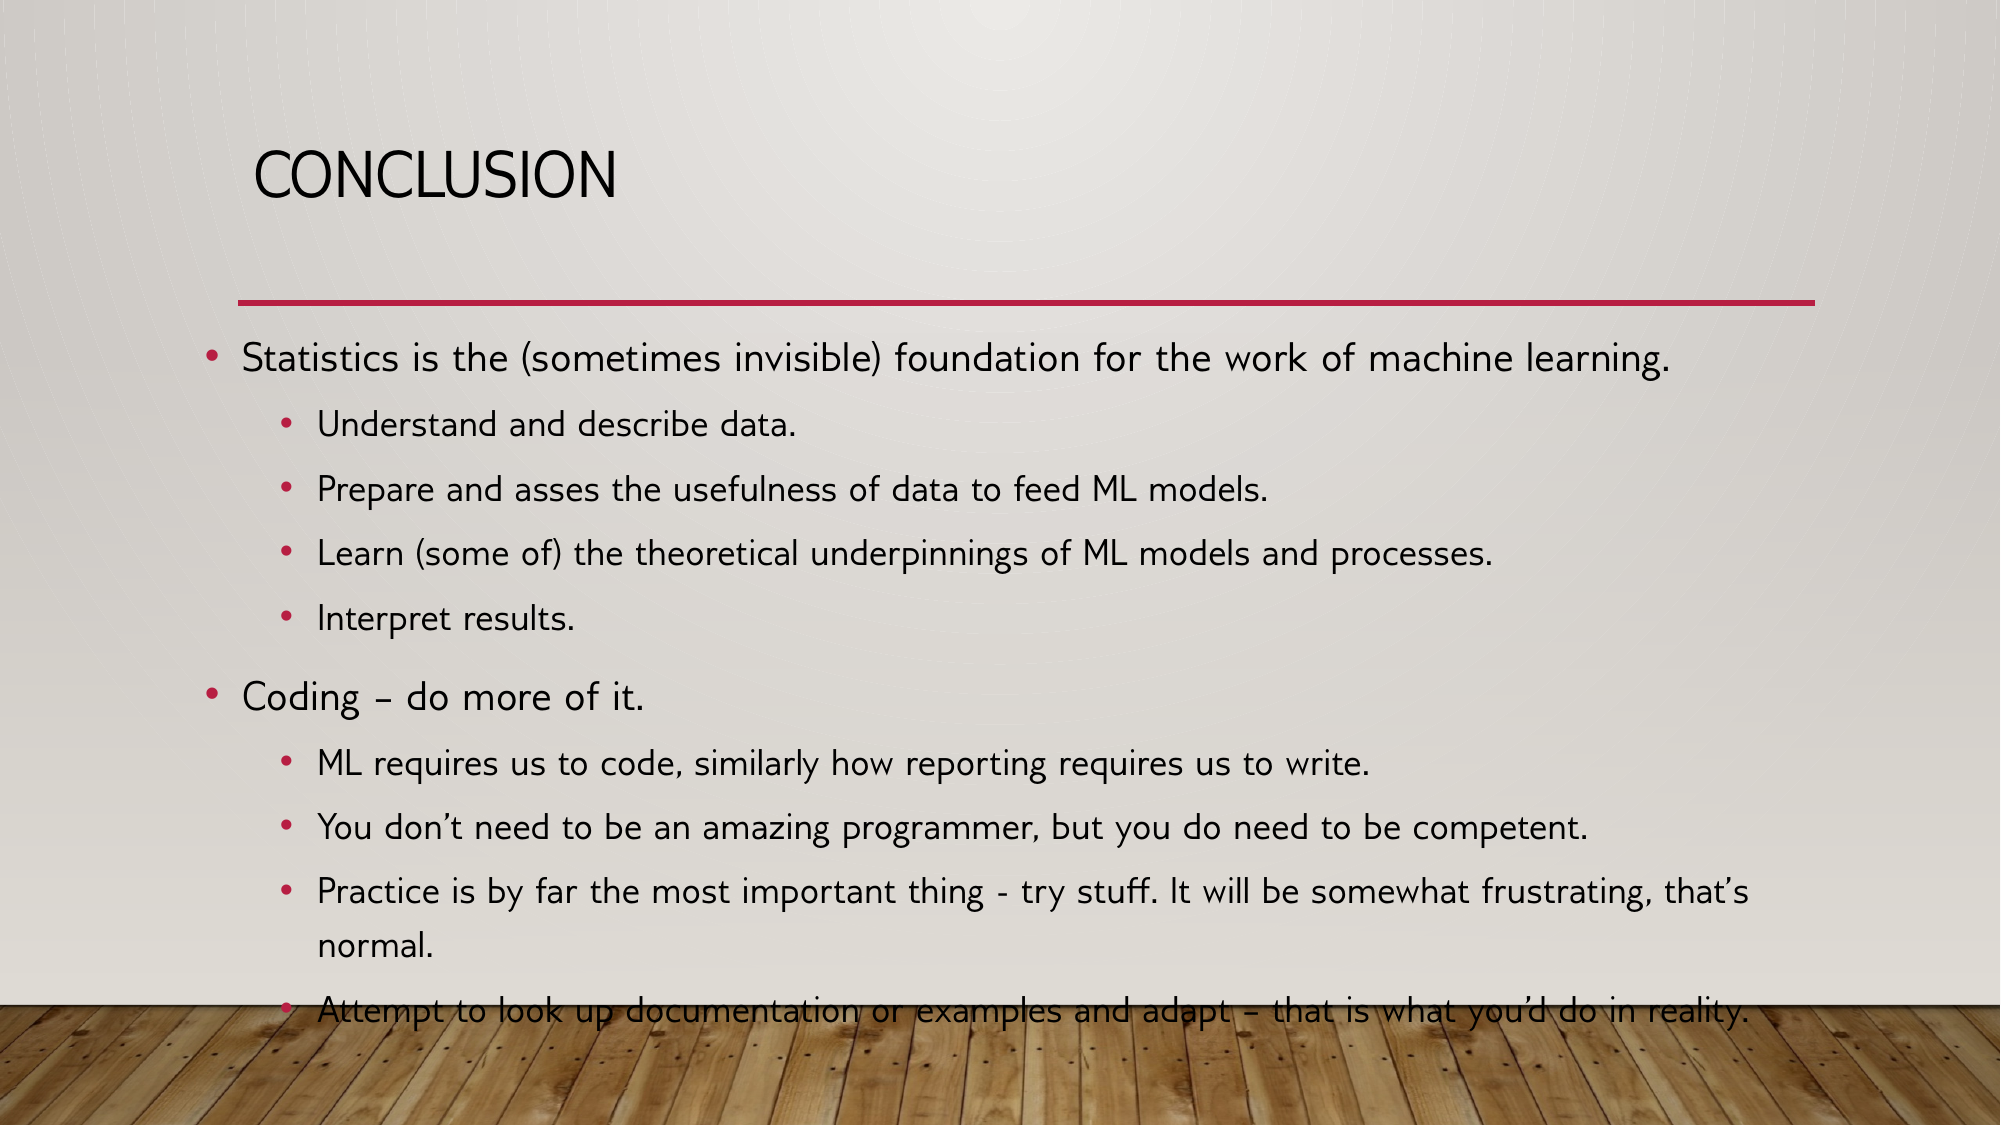

# Conclusion
Statistics is the (sometimes invisible) foundation for the work of machine learning.
Understand and describe data.
Prepare and asses the usefulness of data to feed ML models.
Learn (some of) the theoretical underpinnings of ML models and processes.
Interpret results.
Coding – do more of it.
ML requires us to code, similarly how reporting requires us to write.
You don’t need to be an amazing programmer, but you do need to be competent.
Practice is by far the most important thing - try stuff. It will be somewhat frustrating, that’s normal.
Attempt to look up documentation or examples and adapt – that is what you’d do in reality.